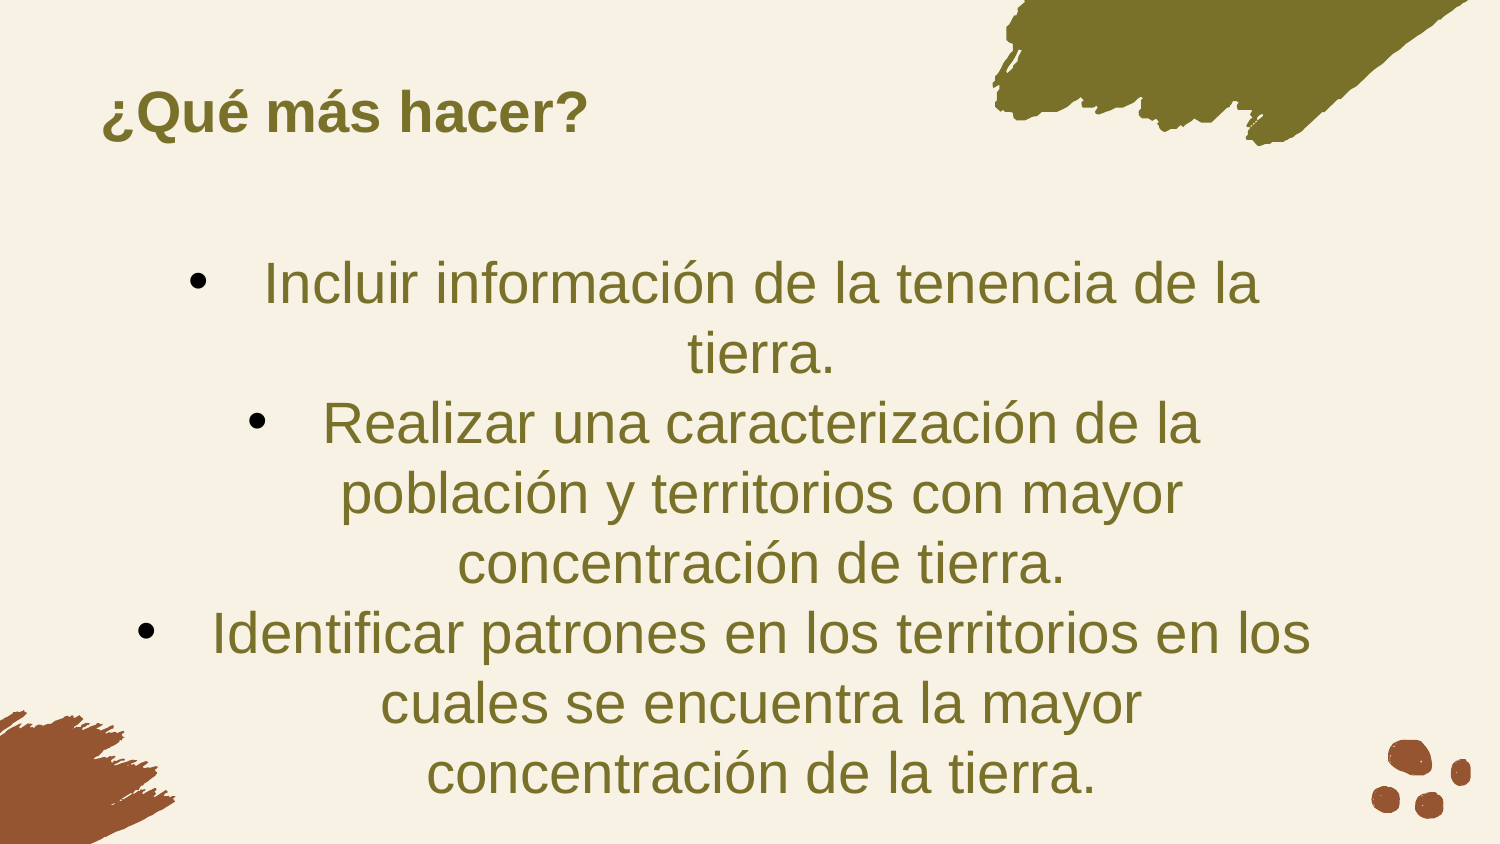

# ¿Qué más hacer?
Incluir información de la tenencia de la tierra.
Realizar una caracterización de la población y territorios con mayor concentración de tierra.
Identificar patrones en los territorios en los cuales se encuentra la mayor concentración de la tierra.